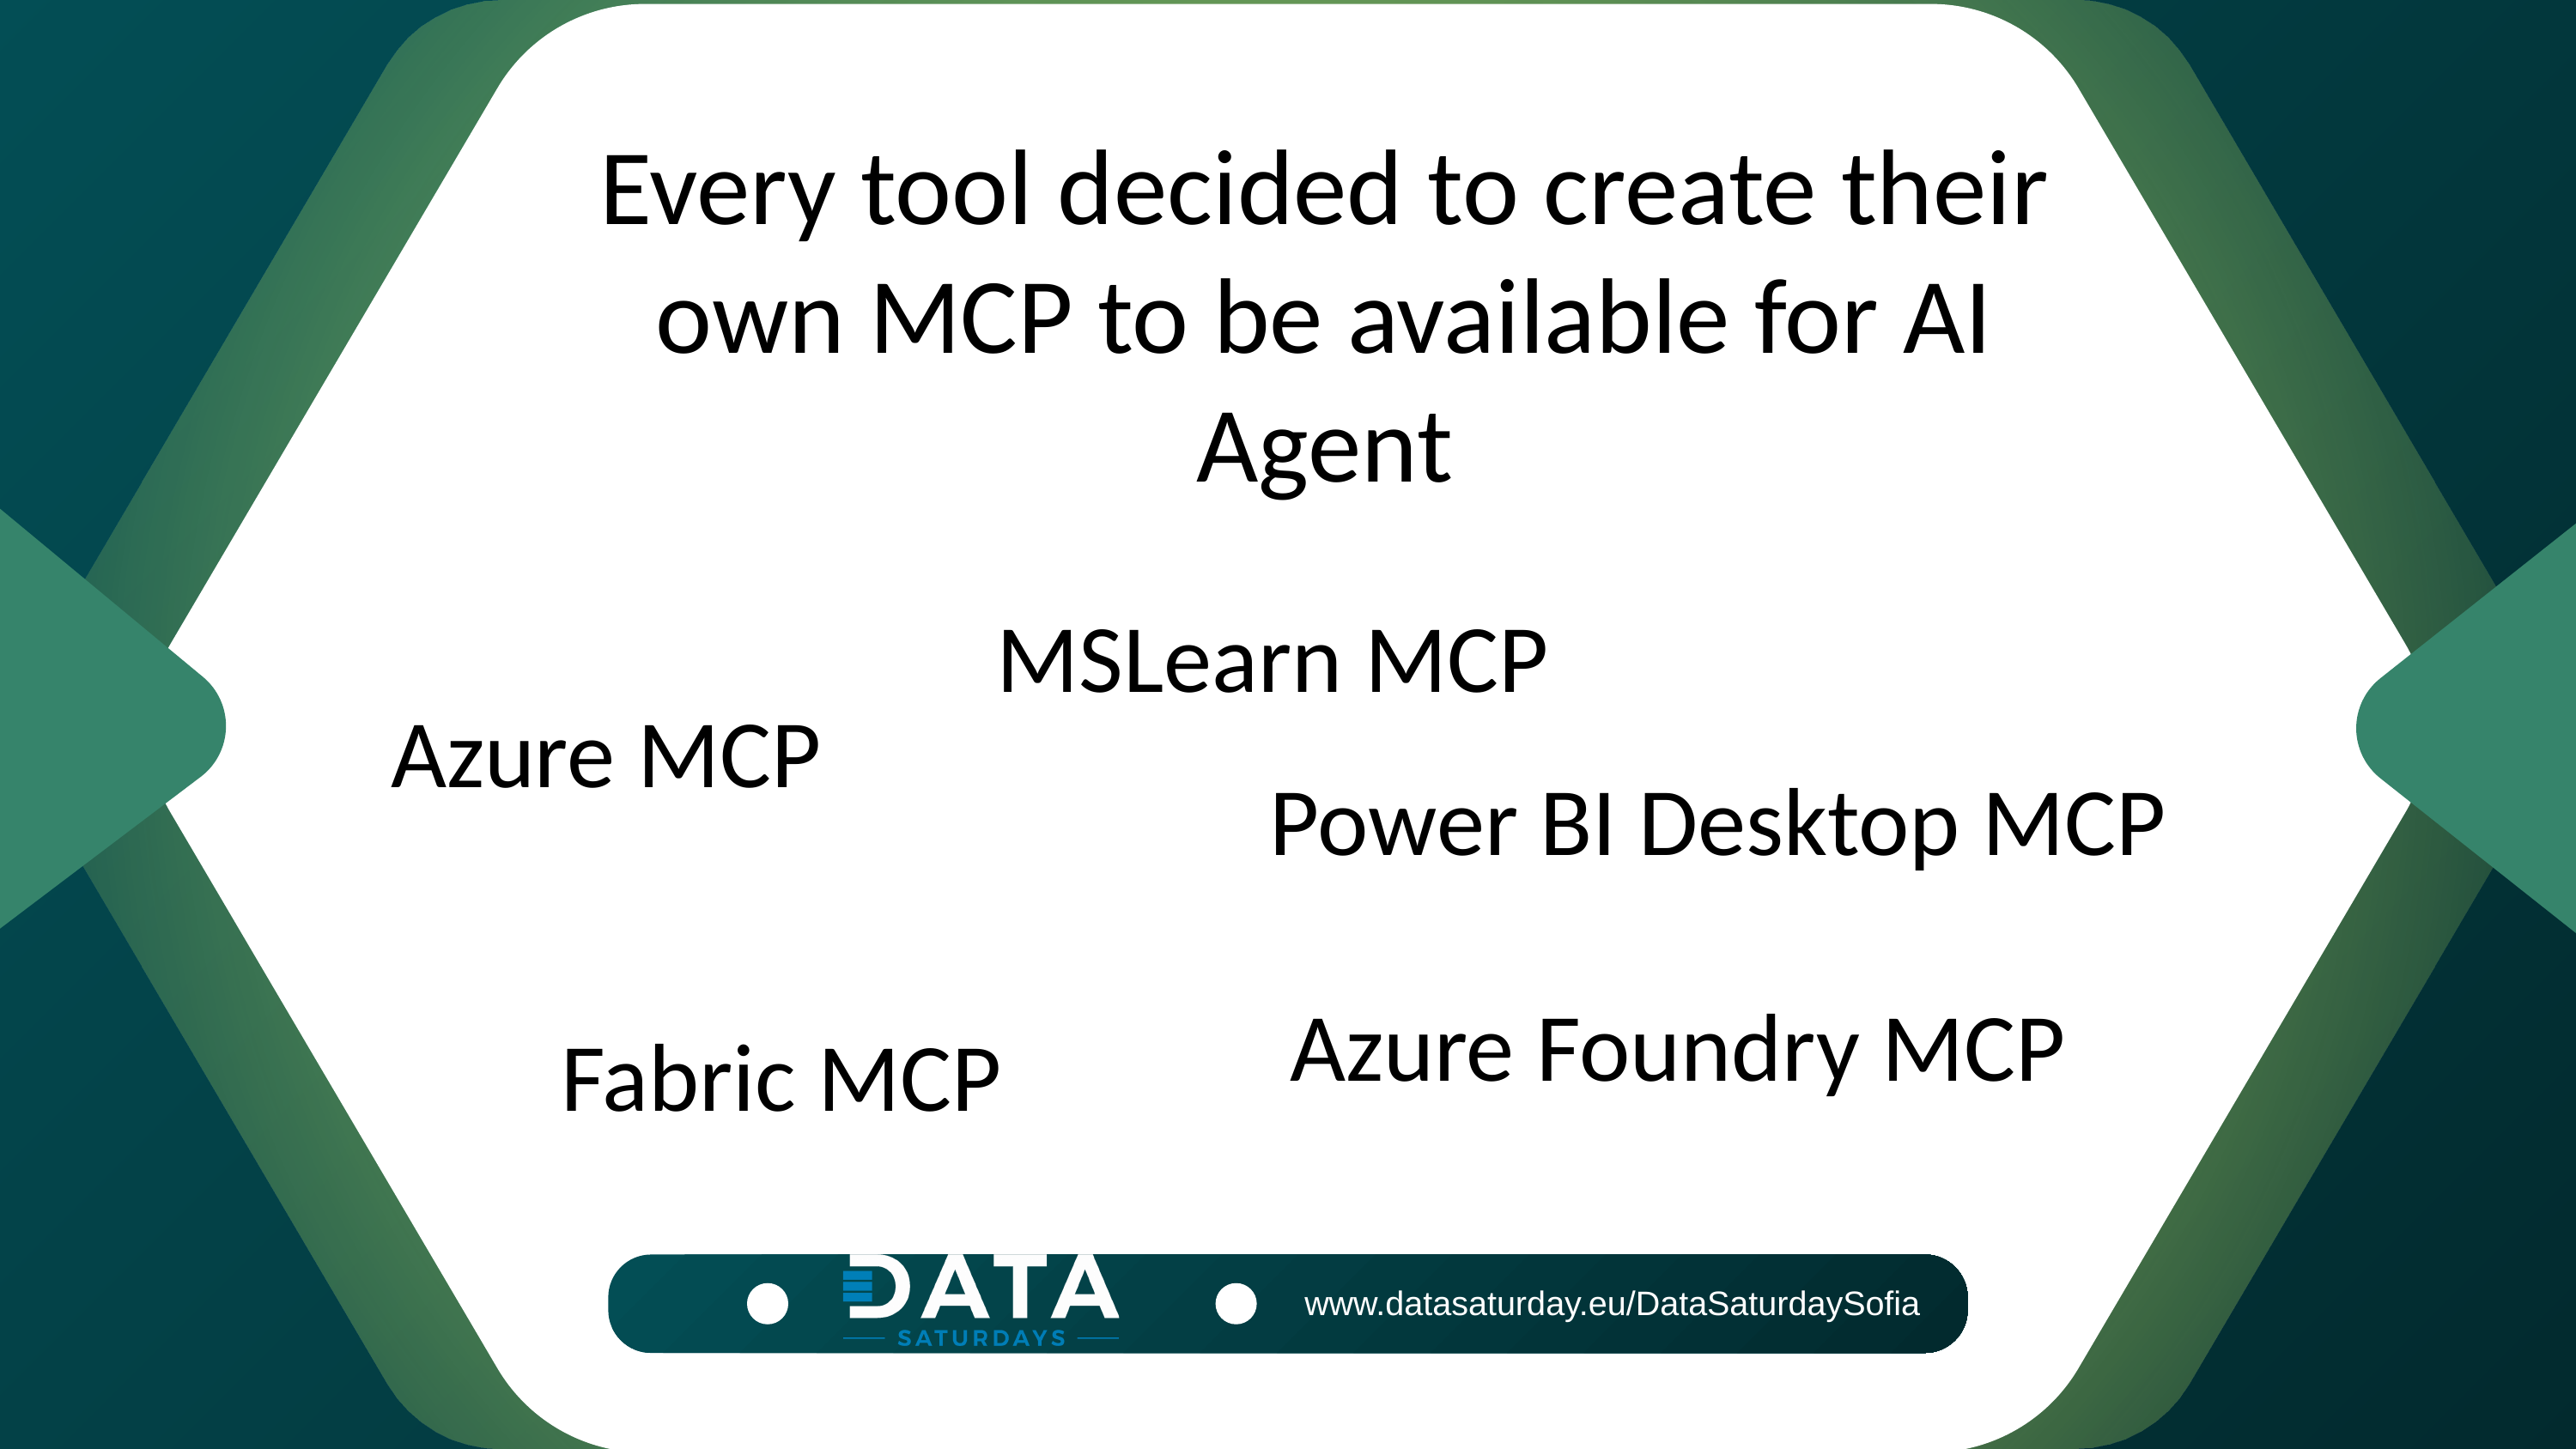

Every tool decided to create their own MCP to be available for AI Agent

MSLearn MCP
Azure MCP
Power BI Desktop MCP
Influencer Marketing
Email Marketing Campaign
Azure Foundry MCP
Fabric MCP

www.datasaturday.eu/DataSaturdaySofia